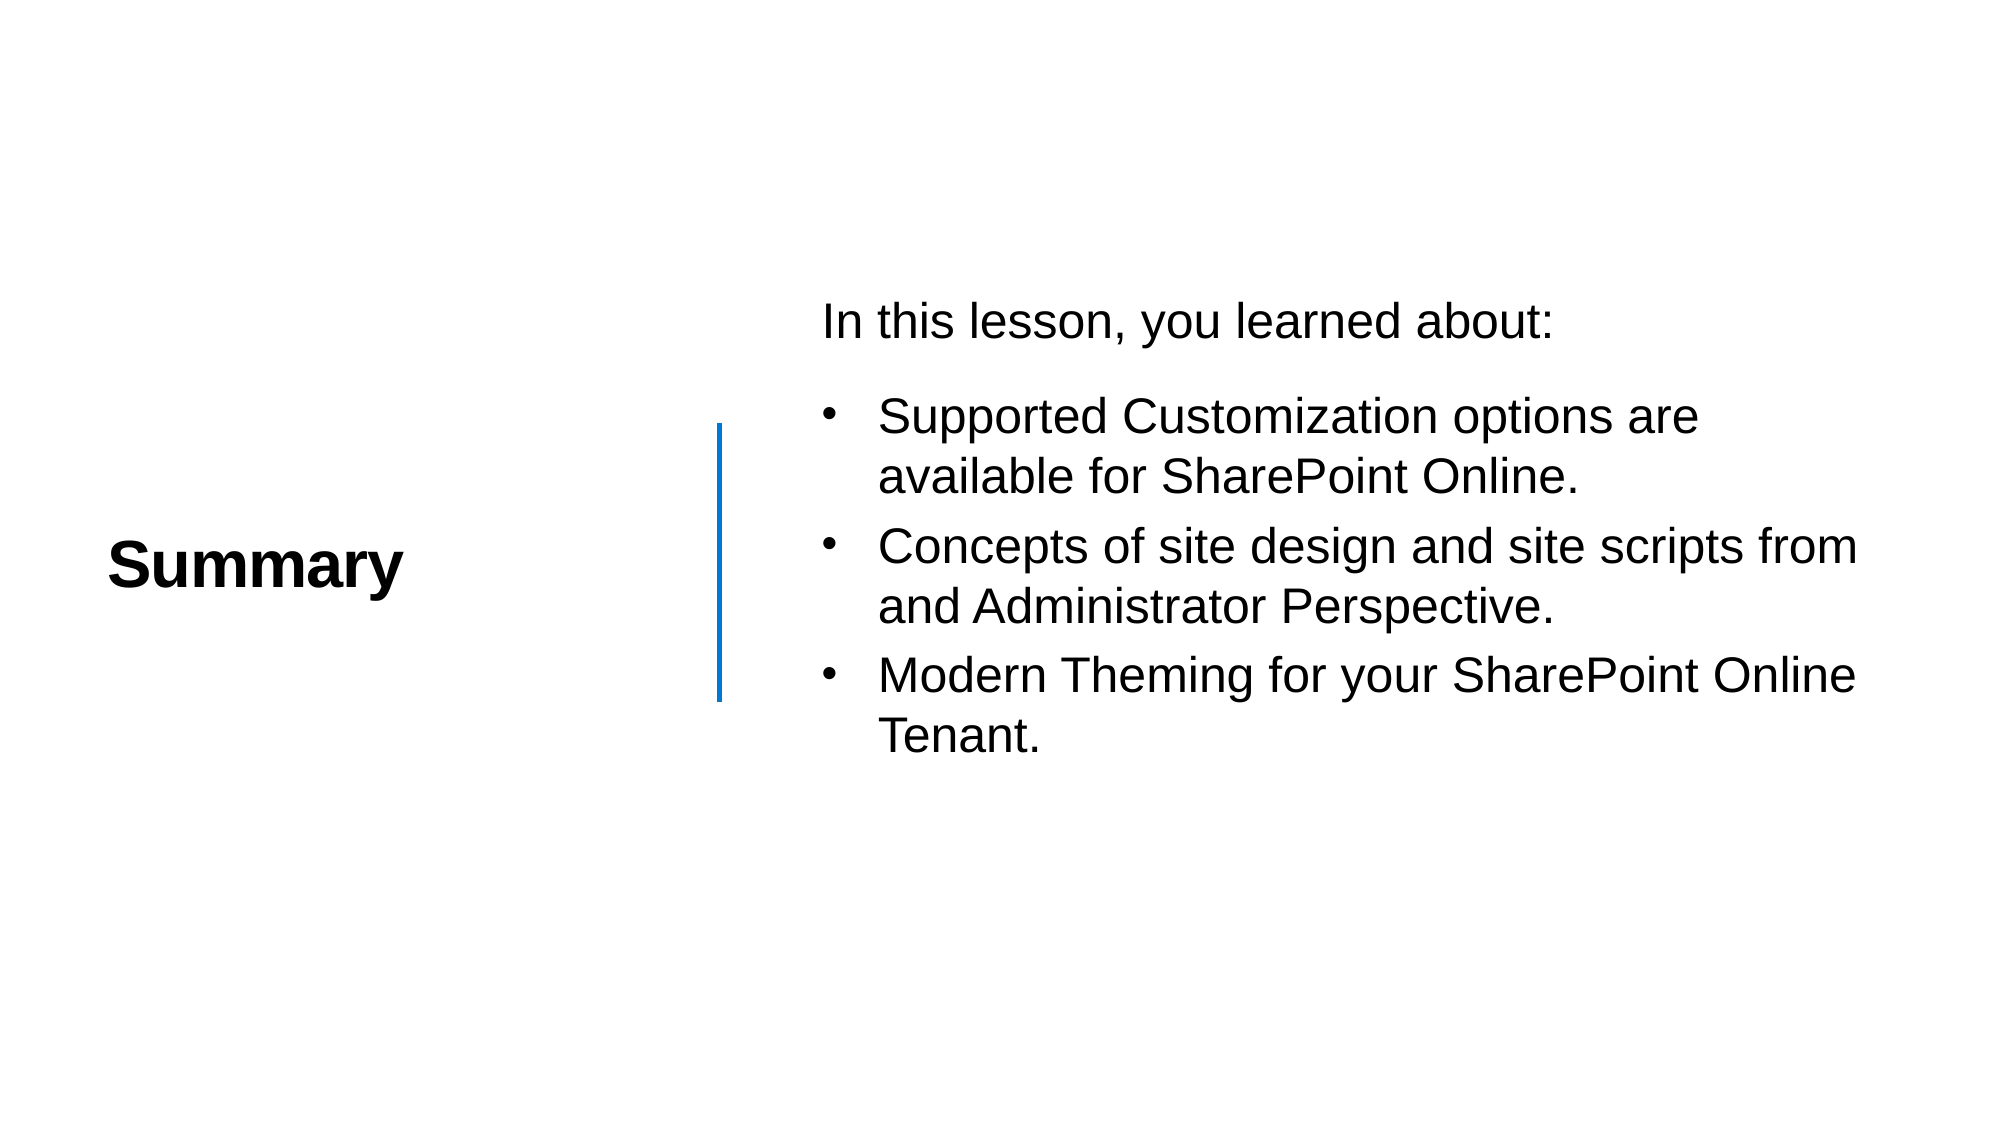

In this lesson, you learned about:
Supported Customization options are available for SharePoint Online.
Concepts of site design and site scripts from and Administrator Perspective.
Modern Theming for your SharePoint Online Tenant.

# Summary